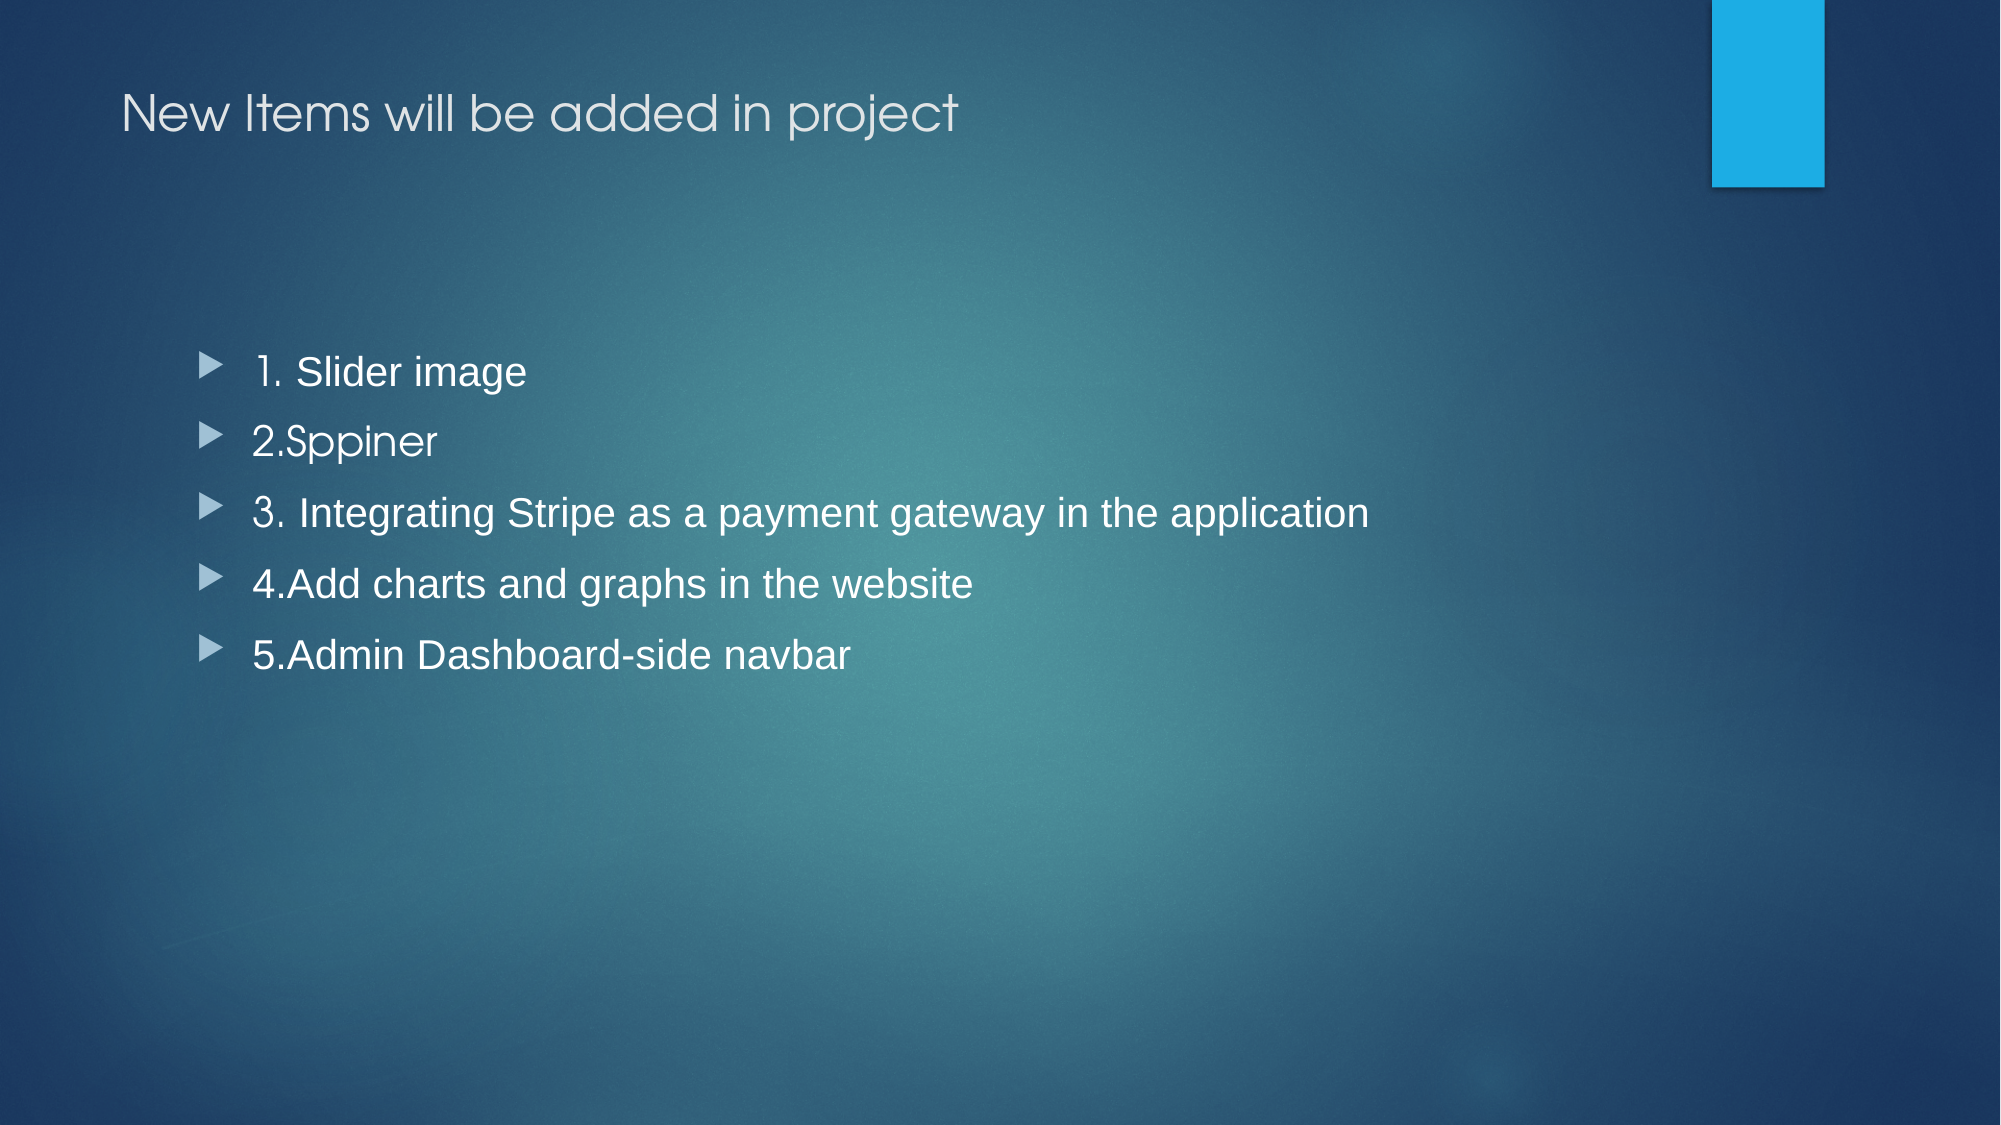

# New Items will be added in project
1. Slider image
2.Sppiner
3. Integrating Stripe as a payment gateway in the application
4.Add charts and graphs in the website
5.Admin Dashboard-side navbar